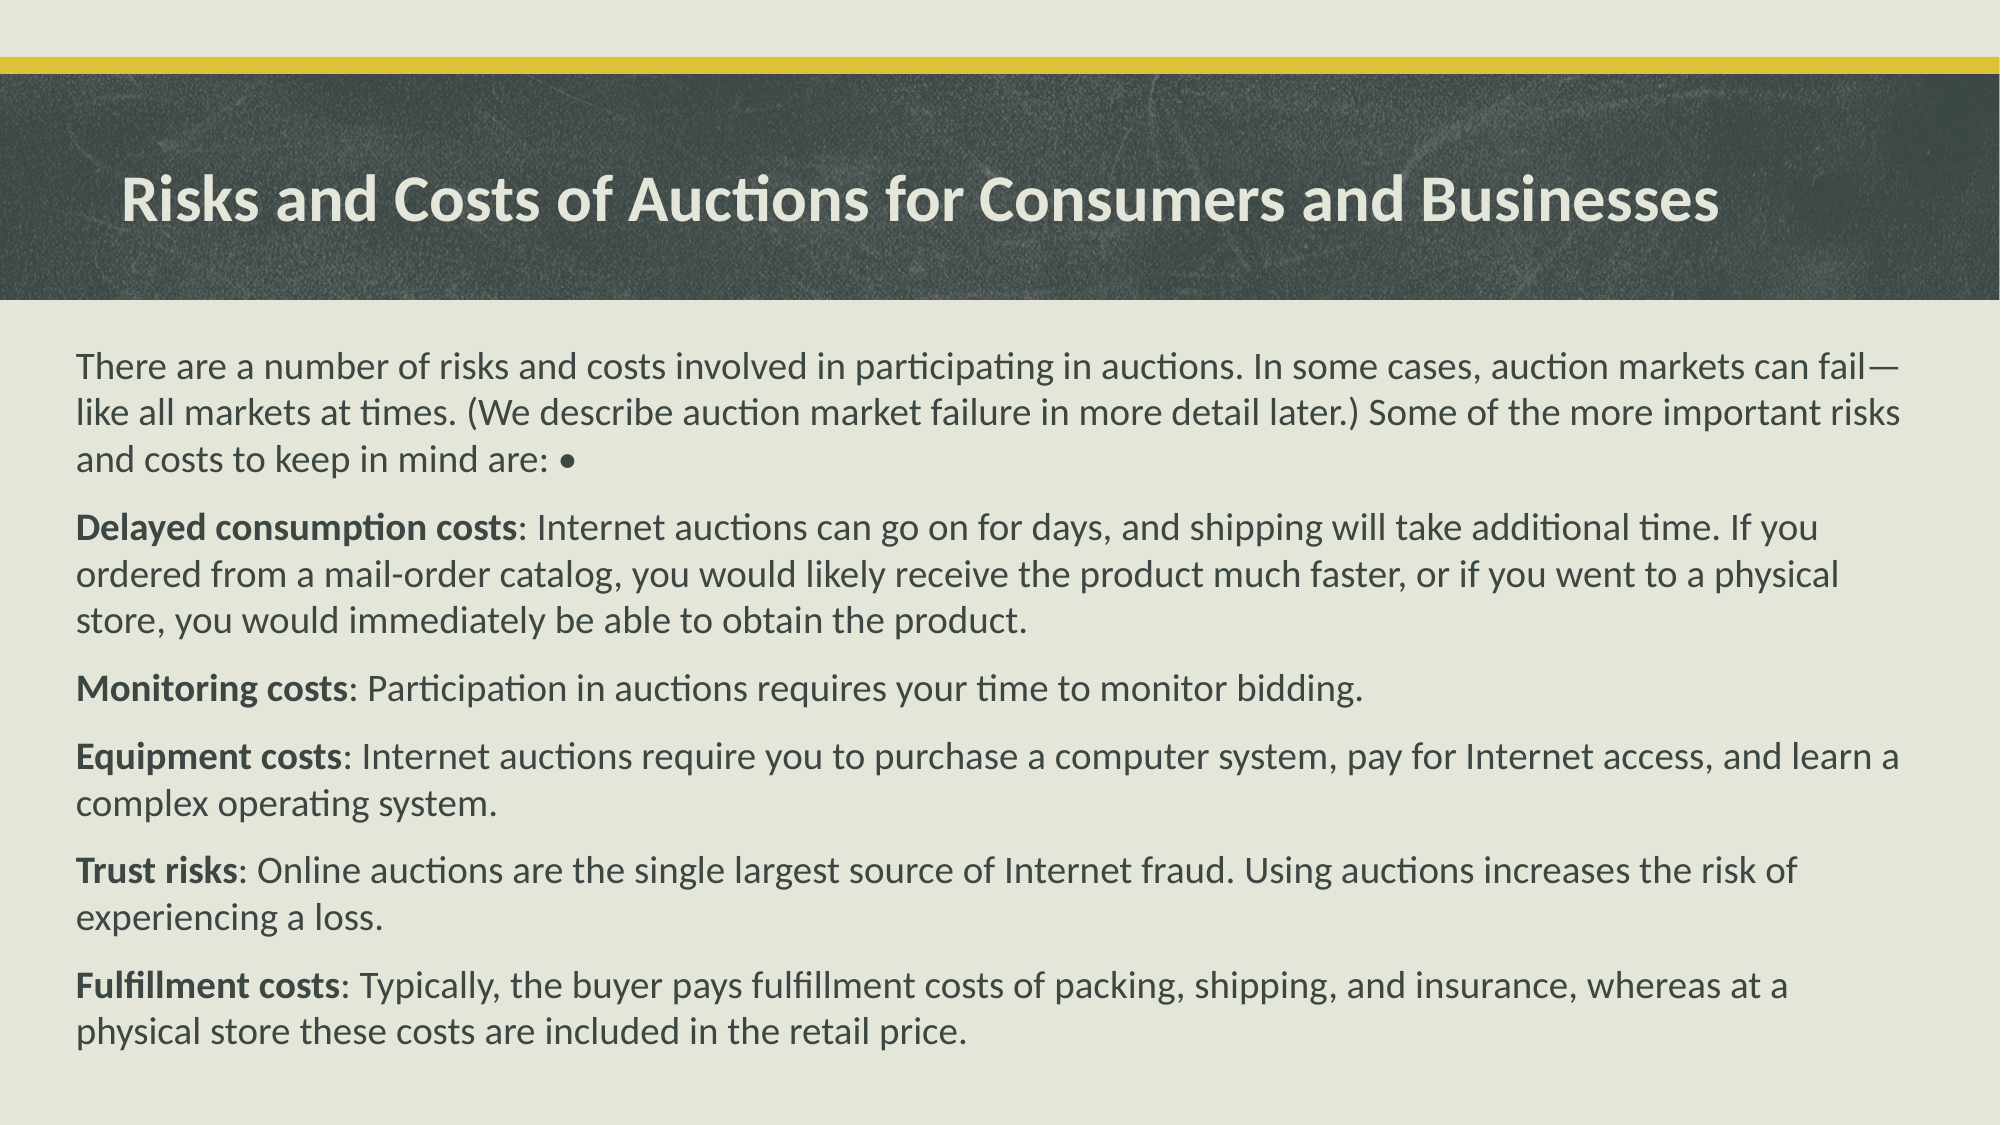

# Risks and Costs of Auctions for Consumers and Businesses
There are a number of risks and costs involved in participating in auctions. In some cases, auction markets can fail—like all markets at times. (We describe auction market failure in more detail later.) Some of the more important risks and costs to keep in mind are: •
Delayed consumption costs: Internet auctions can go on for days, and shipping will take additional time. If you ordered from a mail-order catalog, you would likely receive the product much faster, or if you went to a physical store, you would immediately be able to obtain the product.
Monitoring costs: Participation in auctions requires your time to monitor bidding.
Equipment costs: Internet auctions require you to purchase a computer system, pay for Internet access, and learn a complex operating system.
Trust risks: Online auctions are the single largest source of Internet fraud. Using auctions increases the risk of experiencing a loss.
Fulfillment costs: Typically, the buyer pays fulfillment costs of packing, shipping, and insurance, whereas at a physical store these costs are included in the retail price.